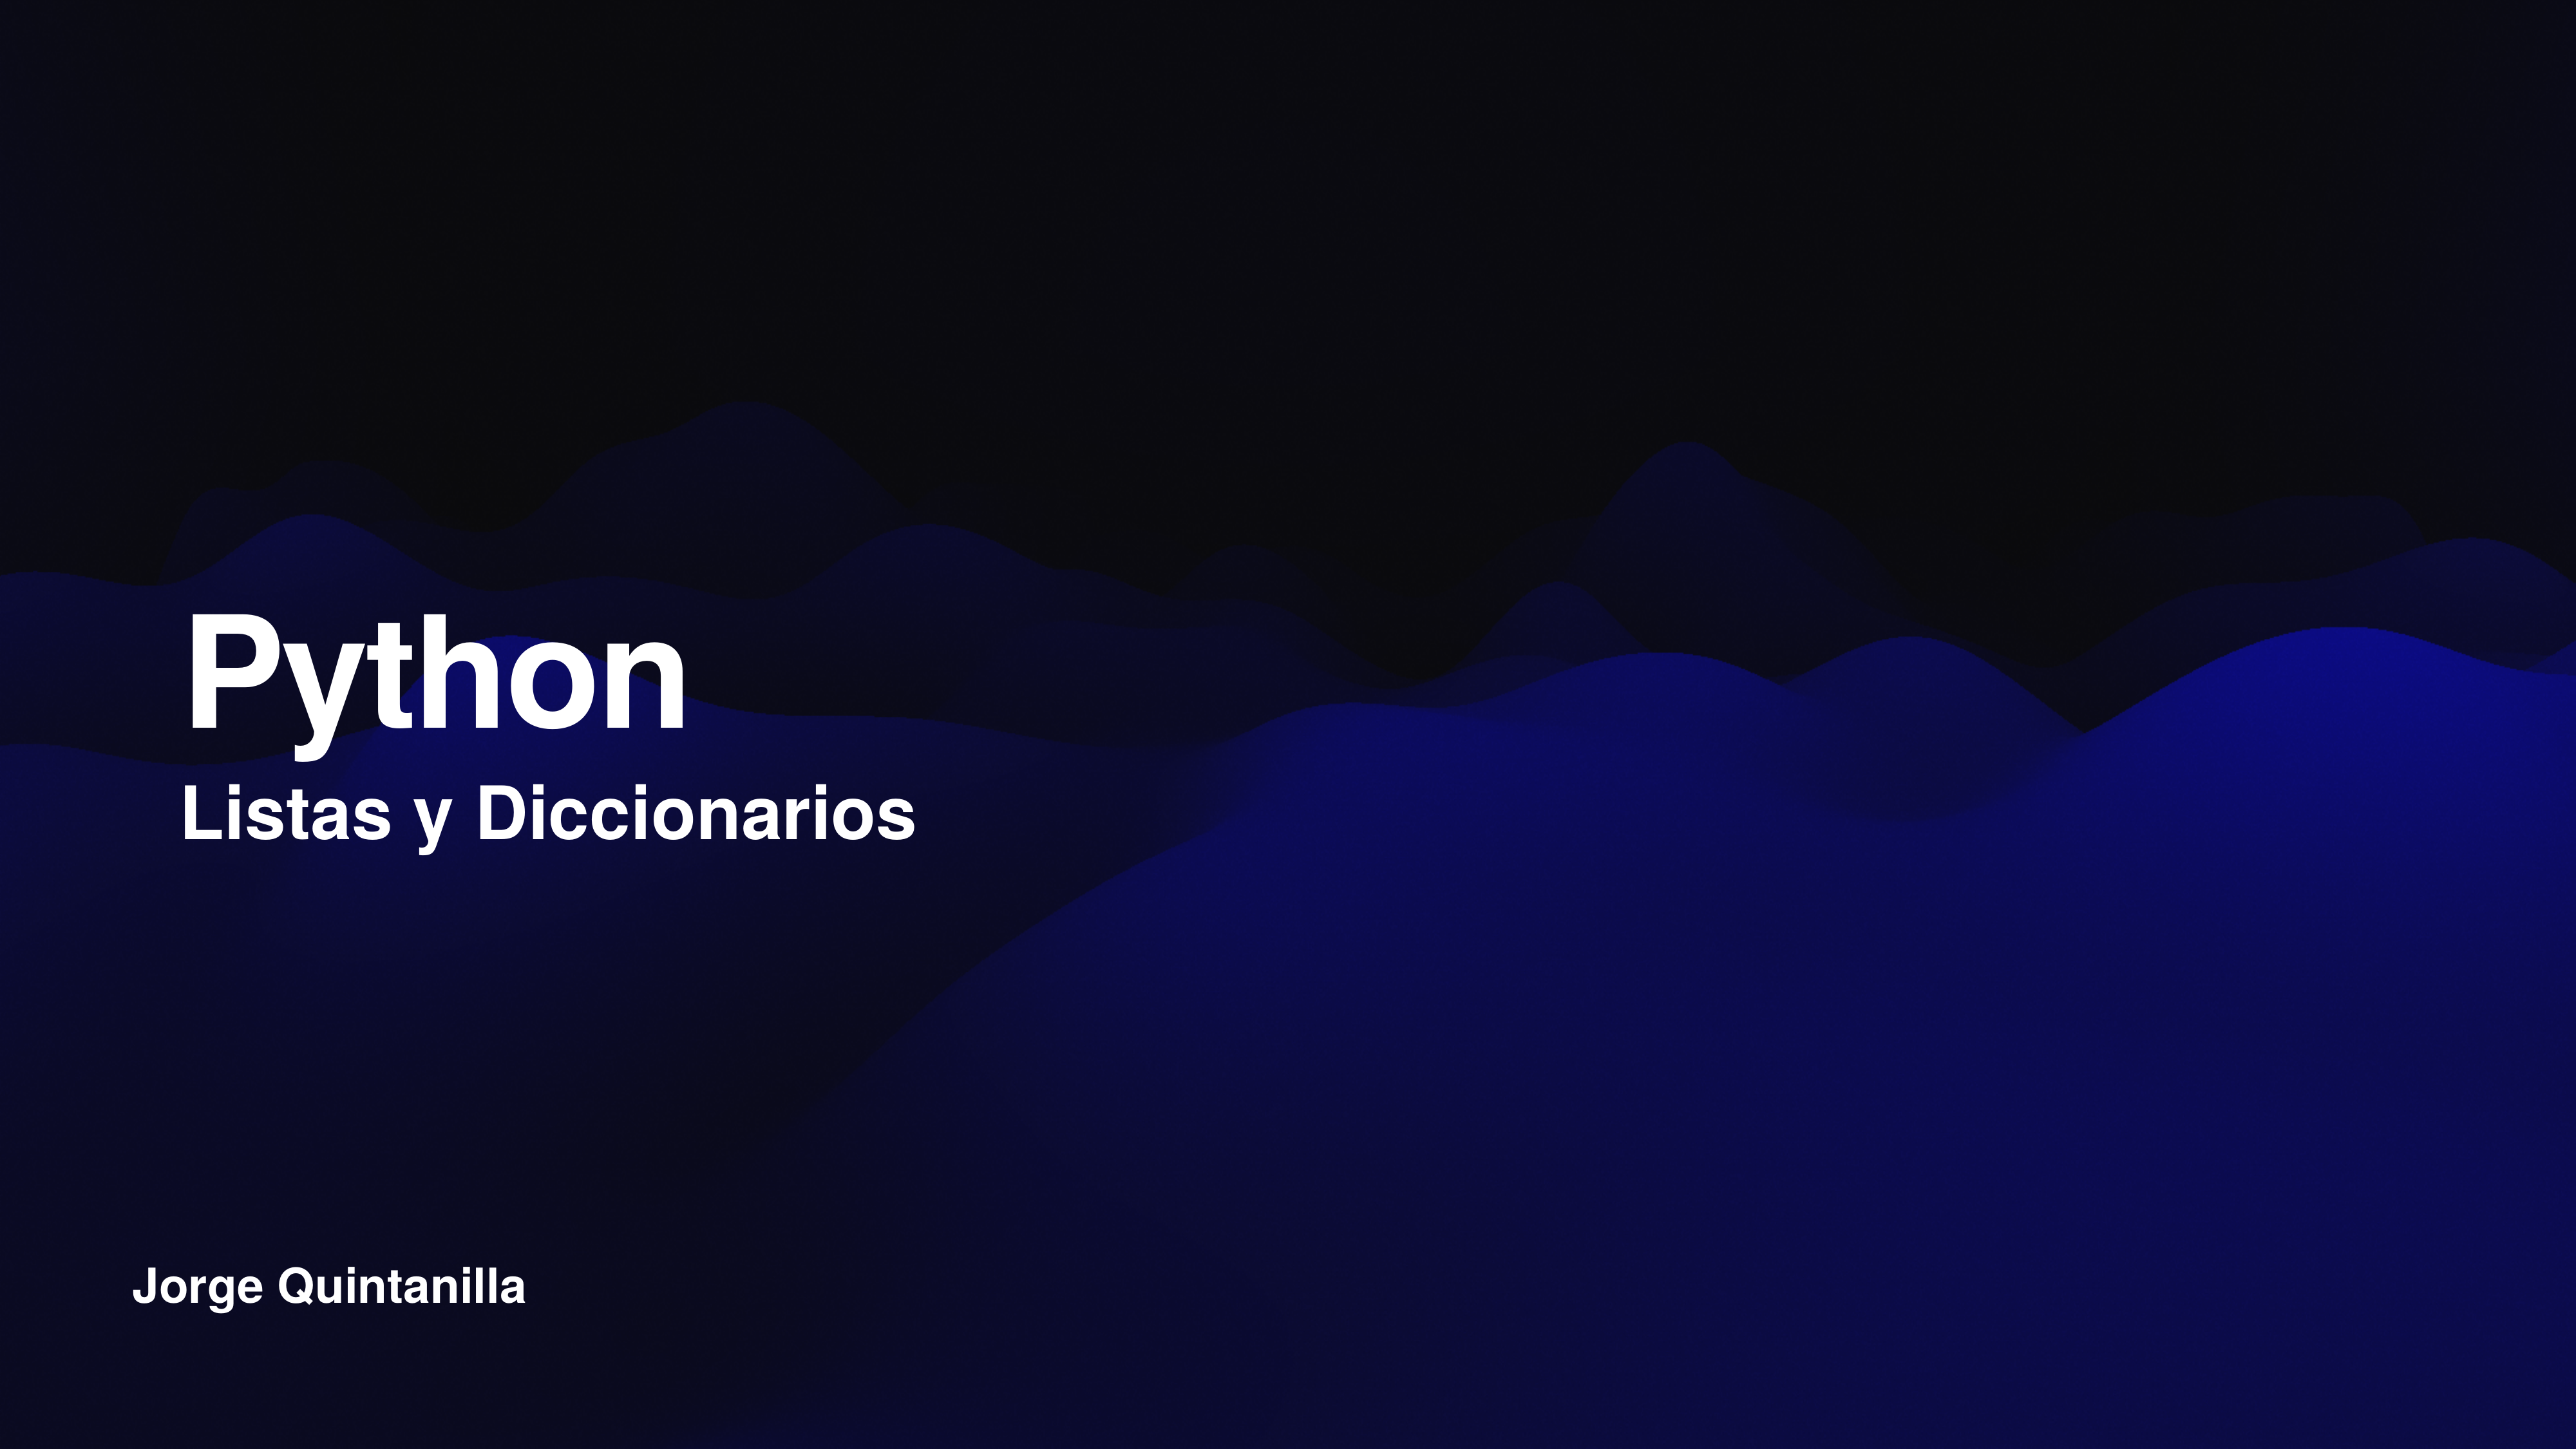

# Python
Listas y Diccionarios
Jorge Quintanilla